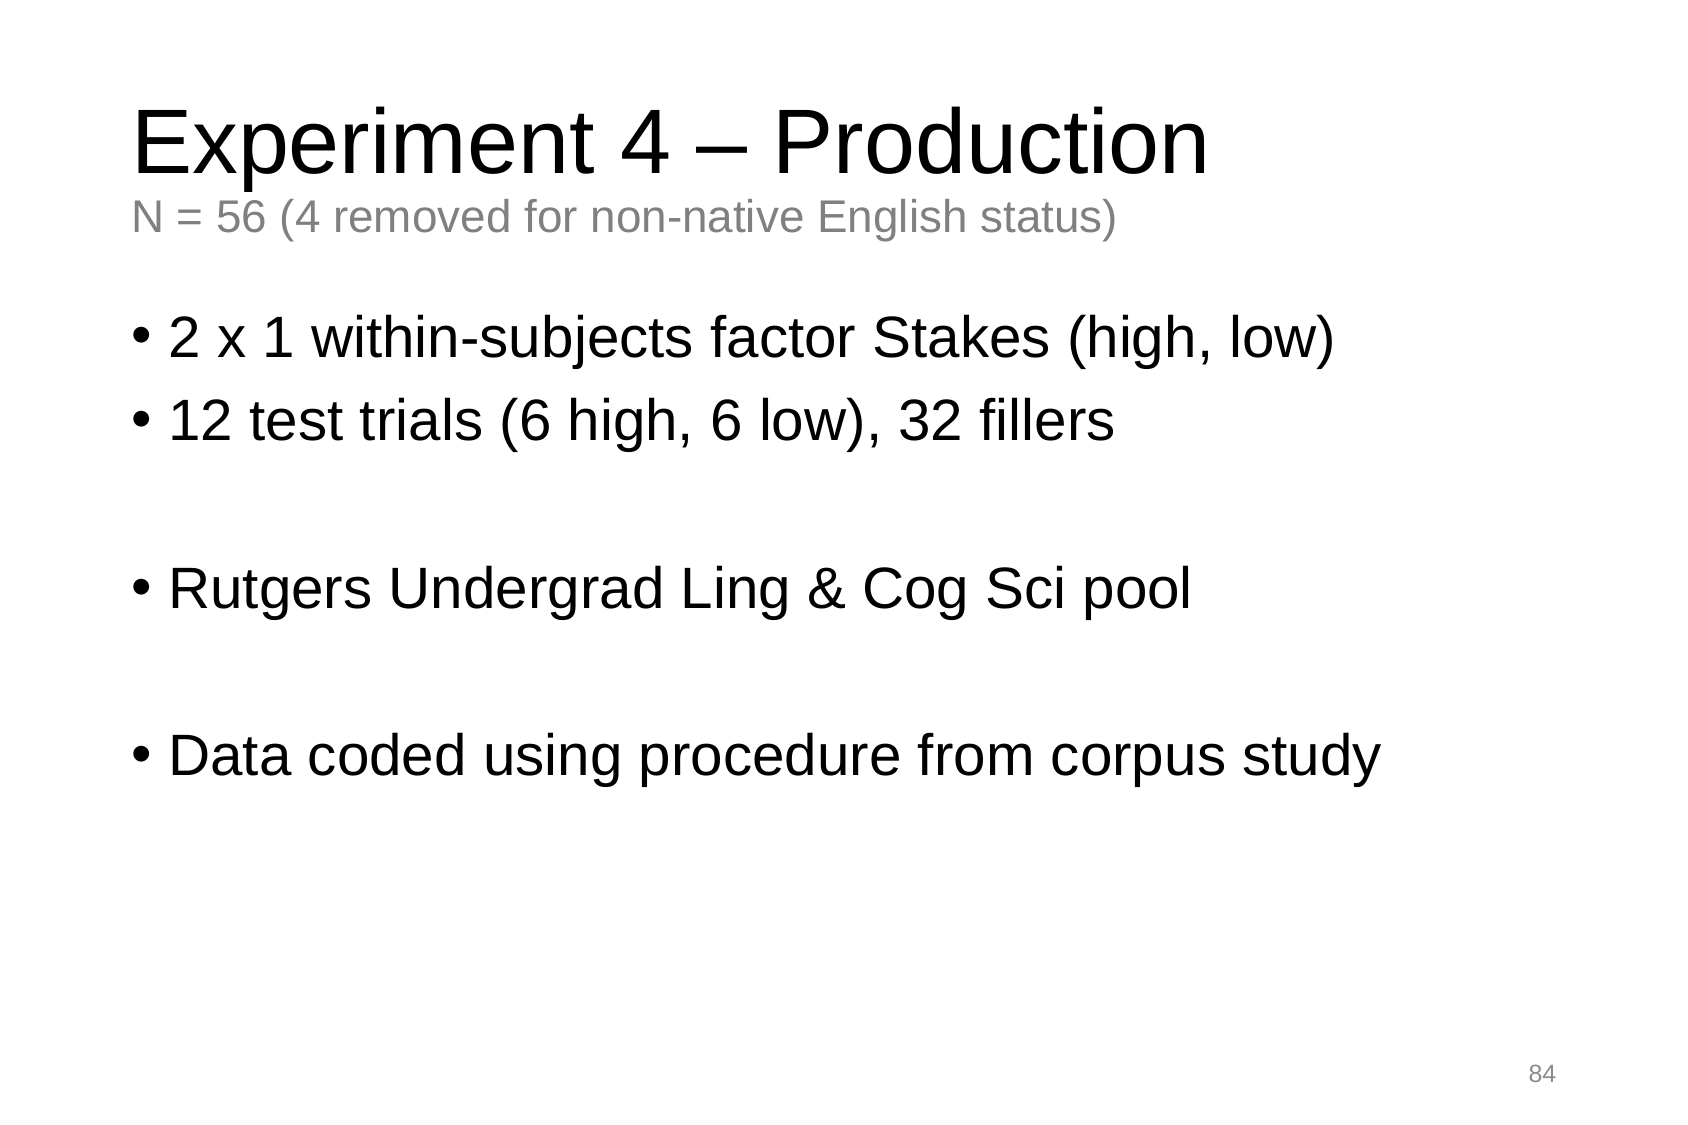

# Experiment 4 – Production N = 56 (4 removed for non-native English status)
2 x 1 within-subjects factor Stakes (high, low)
12 test trials (6 high, 6 low), 32 fillers

Rutgers Undergrad Ling & Cog Sci pool

Data coded using procedure from corpus study
84